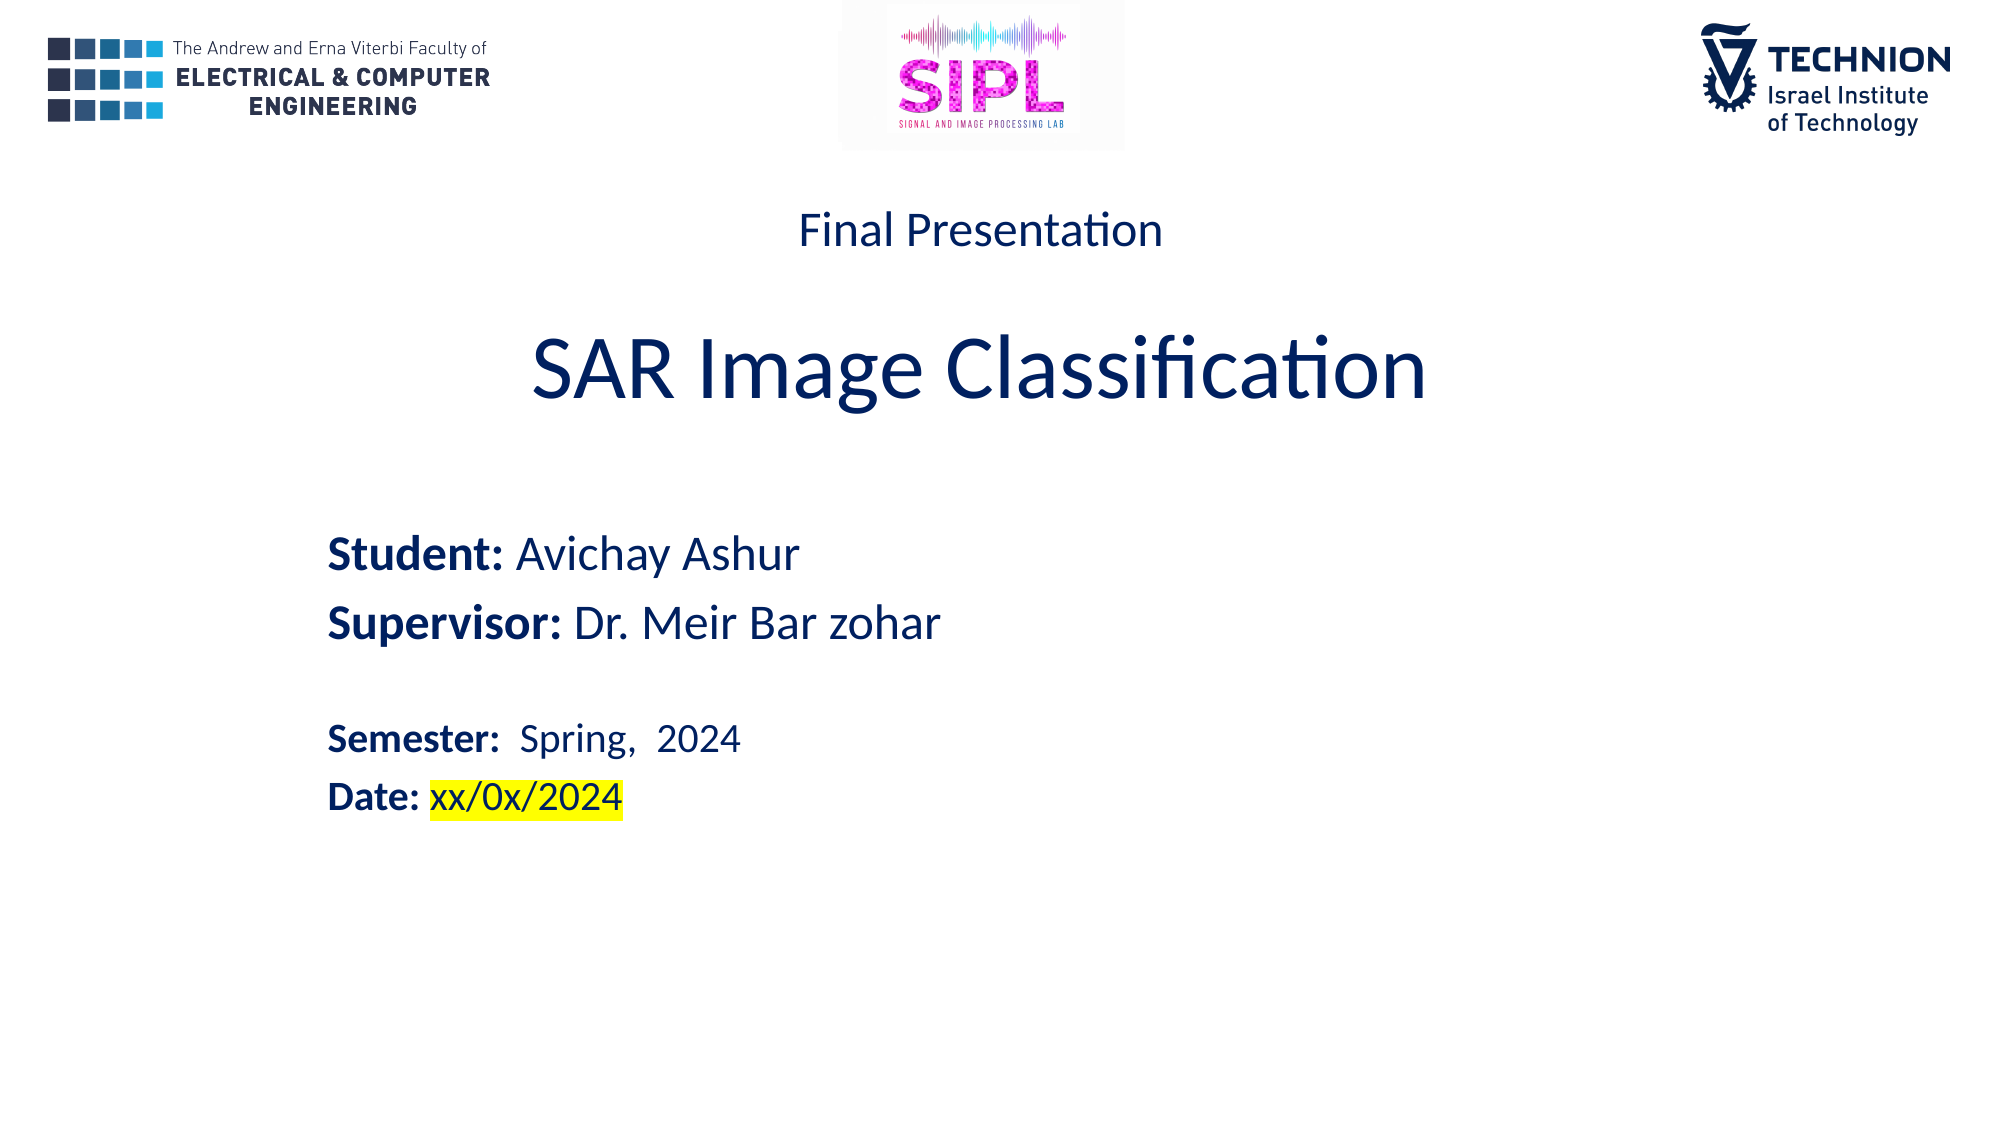

# Final Presentation SAR Image Classification
Student: Avichay Ashur
Supervisor: Dr. Meir Bar zohar

Semester:  Spring,  2024
Date: xx/0x/2024